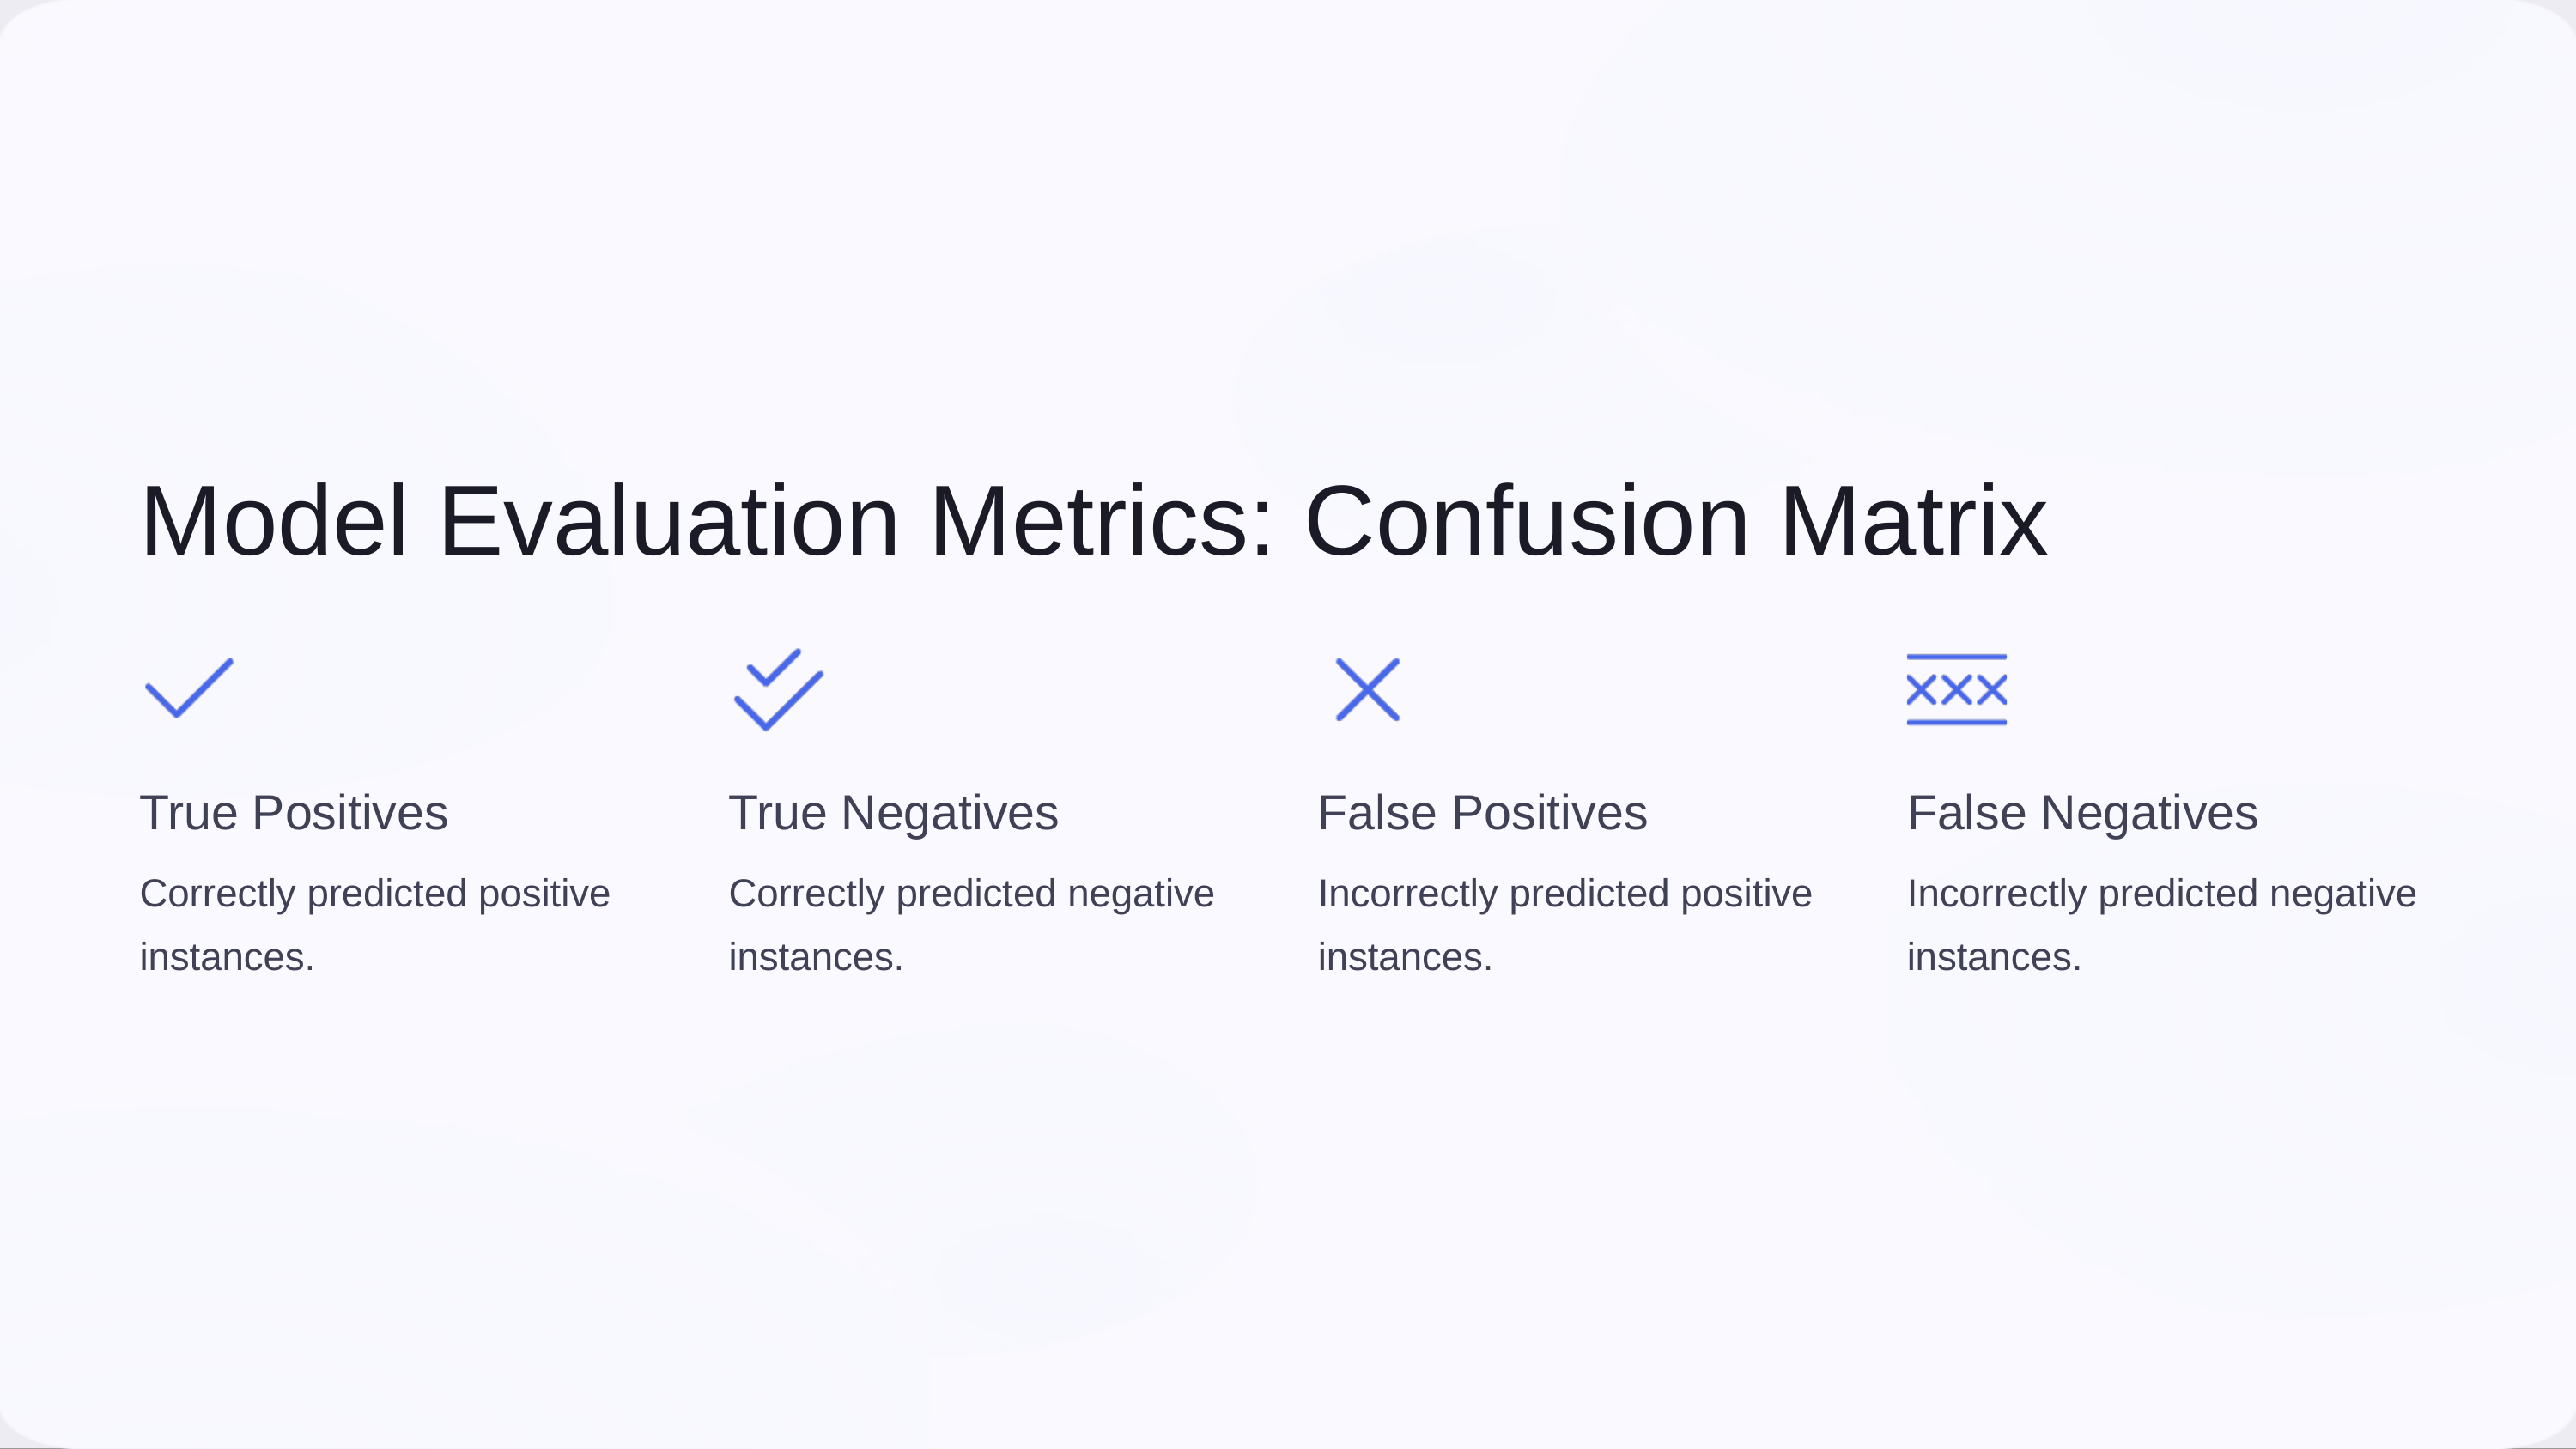

Model Evaluation Metrics: Confusion Matrix

True Positives
True Negatives
False Positives
False Negatives
Correctly predicted positive instances.
Correctly predicted negative instances.
Incorrectly predicted positive instances.
Incorrectly predicted negative instances.